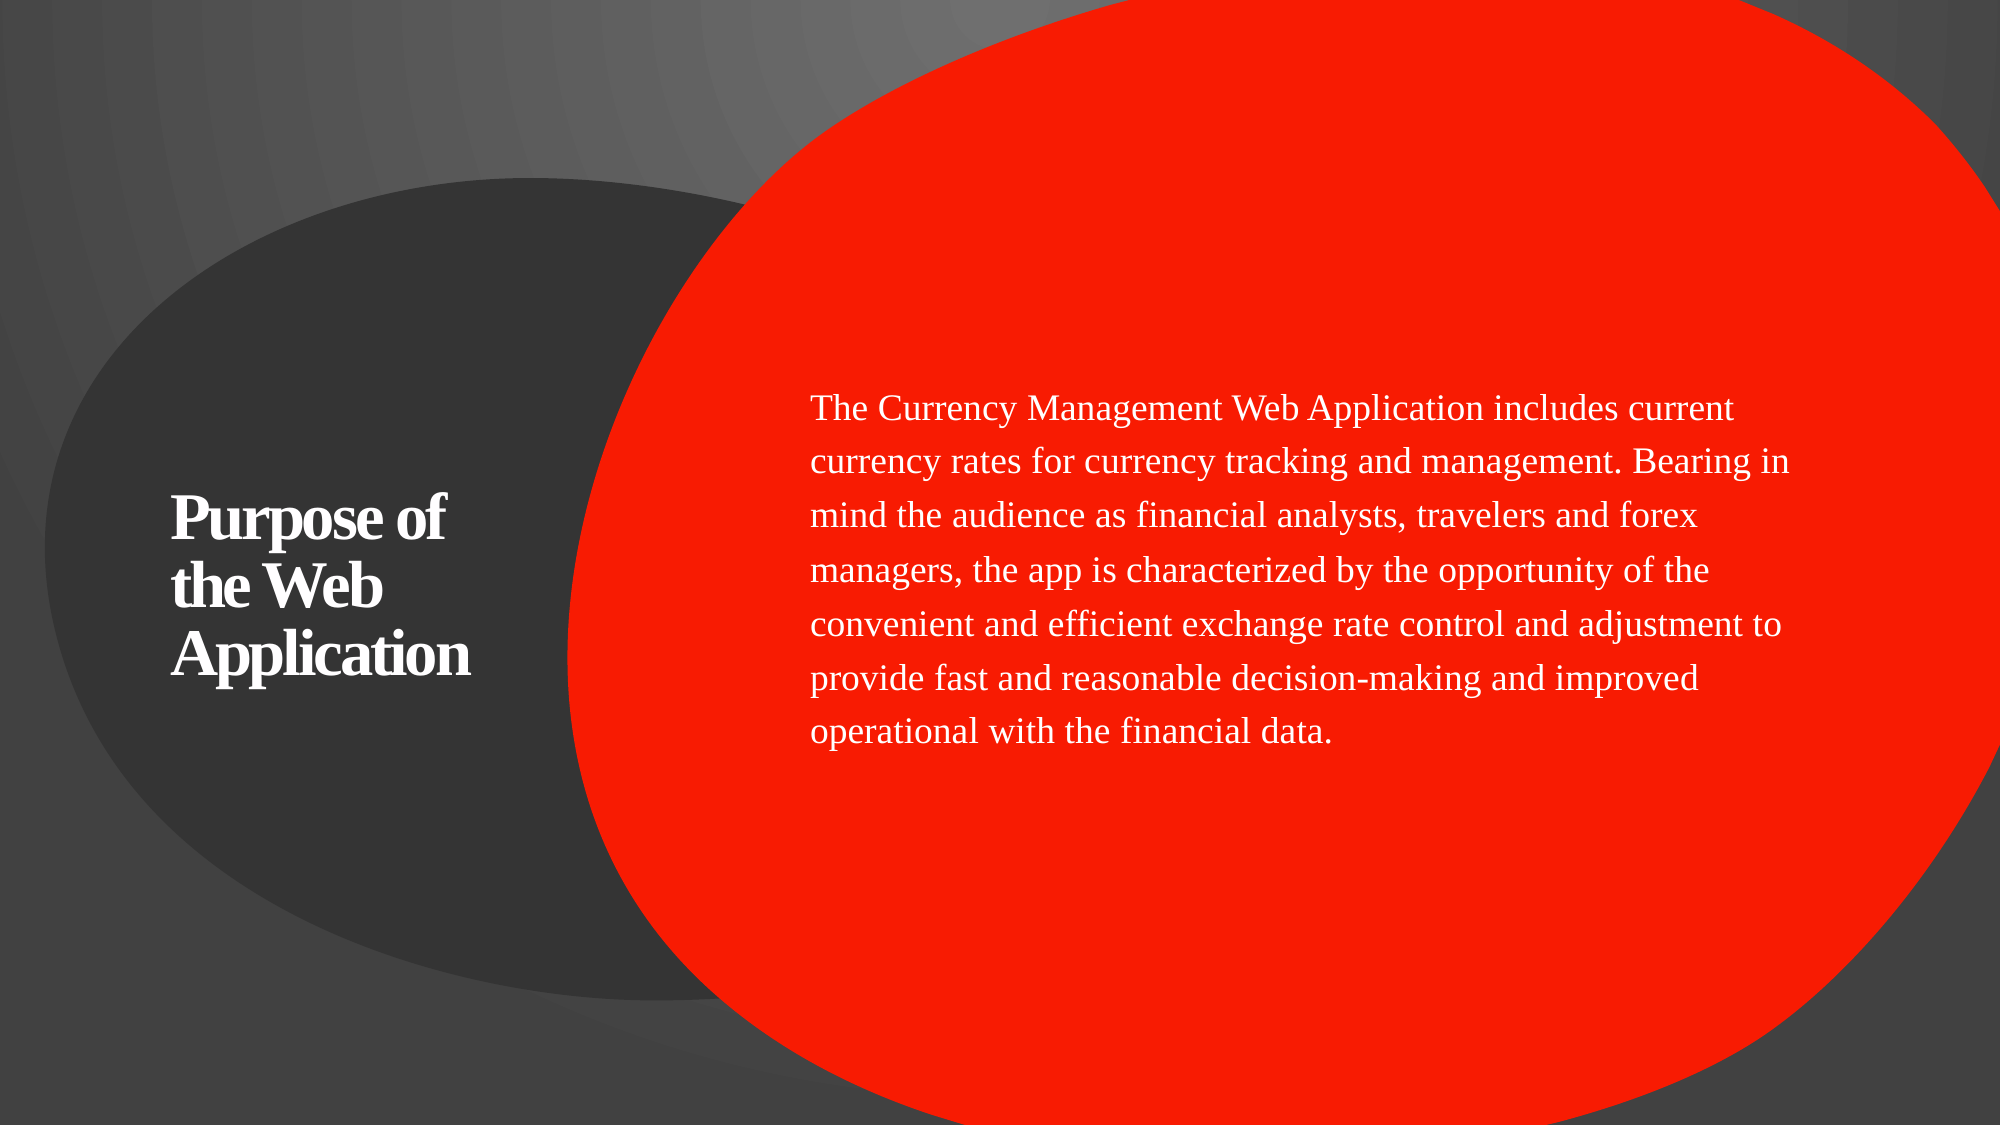

The Currency Management Web Application includes current currency rates for currency tracking and management. Bearing in mind the audience as financial analysts, travelers and forex managers, the app is characterized by the opportunity of the convenient and efficient exchange rate control and adjustment to provide fast and reasonable decision-making and improved operational with the financial data.
# Purpose of the Web Application